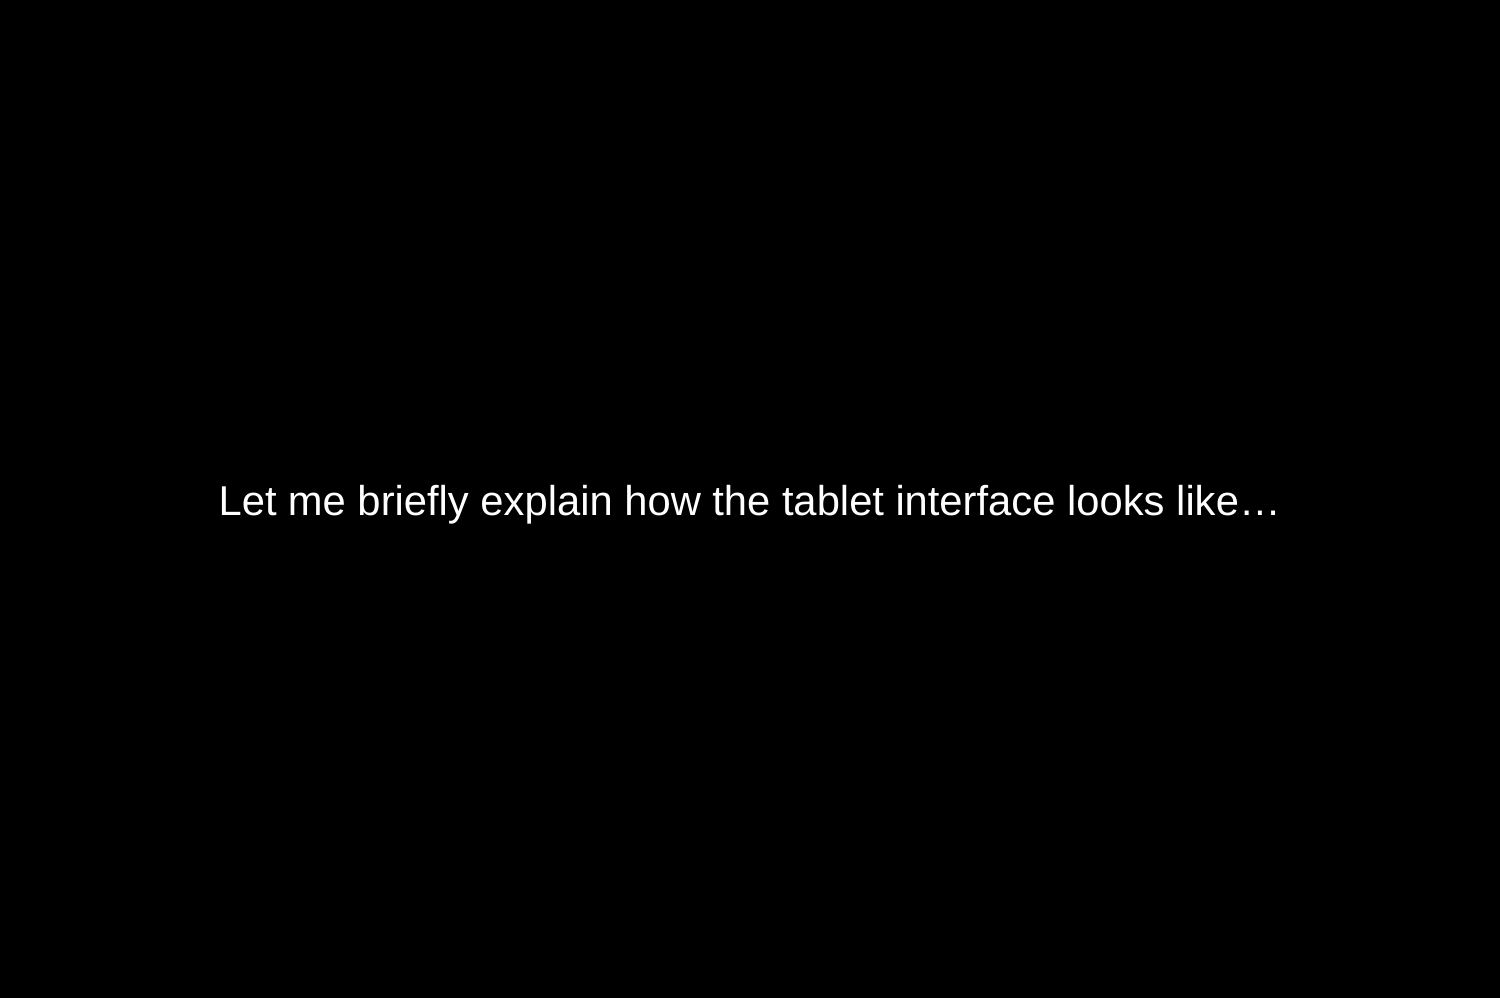

Let me briefly explain how the tablet interface looks like…